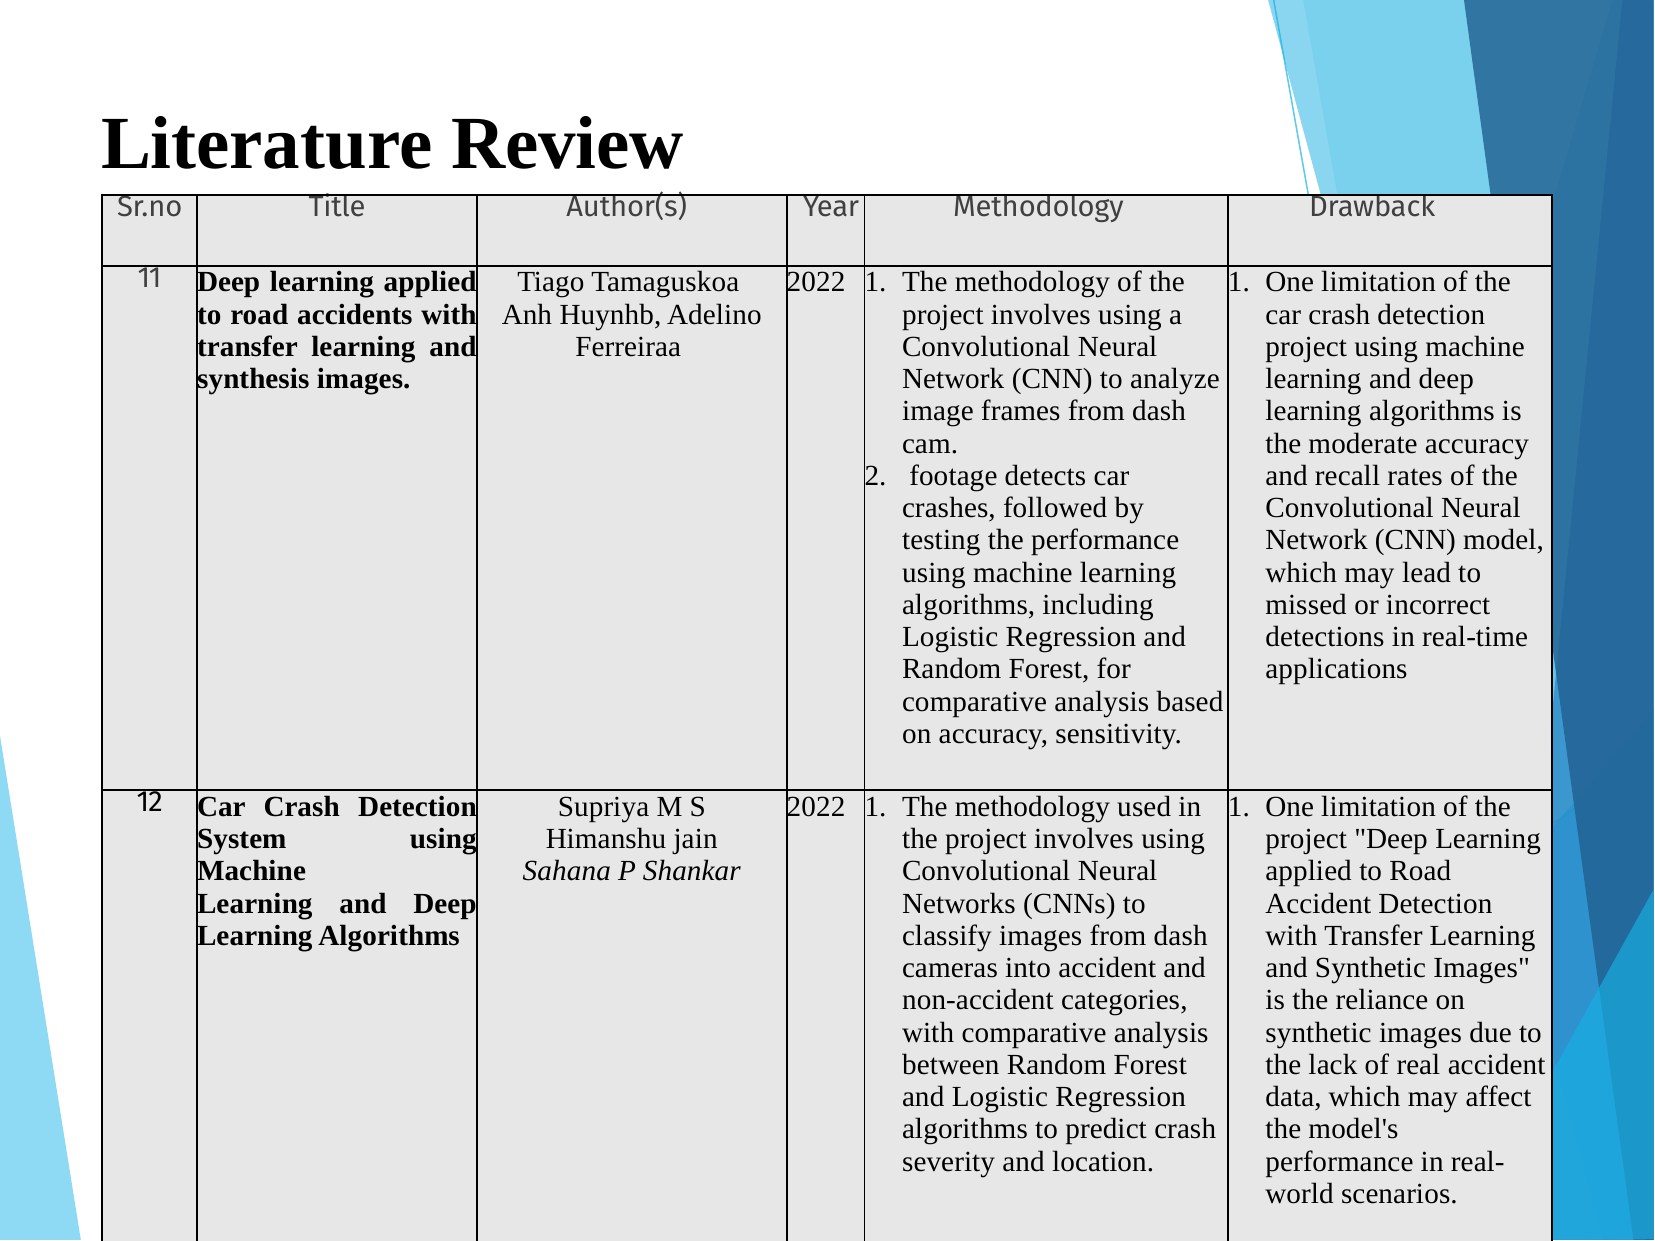

# Literature Review
| Sr.no | Title | Author(s) | Year | Methodology | Drawback |
| --- | --- | --- | --- | --- | --- |
| 11 | Deep learning applied to road accidents with transfer learning and synthesis images. | Tiago Tamaguskoa Anh Huynhb, Adelino Ferreiraa | 2022 | The methodology of the project involves using a Convolutional Neural Network (CNN) to analyze image frames from dash cam. footage detects car crashes, followed by testing the performance using machine learning algorithms, including Logistic Regression and Random Forest, for comparative analysis based on accuracy, sensitivity. | One limitation of the car crash detection project using machine learning and deep learning algorithms is the moderate accuracy and recall rates of the Convolutional Neural Network (CNN) model, which may lead to missed or incorrect detections in real-time applications |
| 12 | Car Crash Detection System using Machine Learning and Deep Learning Algorithms | Supriya M S Himanshu jain Sahana P Shankar | 2022 | The methodology used in the project involves using Convolutional Neural Networks (CNNs) to classify images from dash cameras into accident and non-accident categories, with comparative analysis between Random Forest and Logistic Regression algorithms to predict crash severity and location. | One limitation of the project "Deep Learning applied to Road Accident Detection with Transfer Learning and Synthetic Images" is the reliance on synthetic images due to the lack of real accident data, which may affect the model's performance in real-world scenarios. |